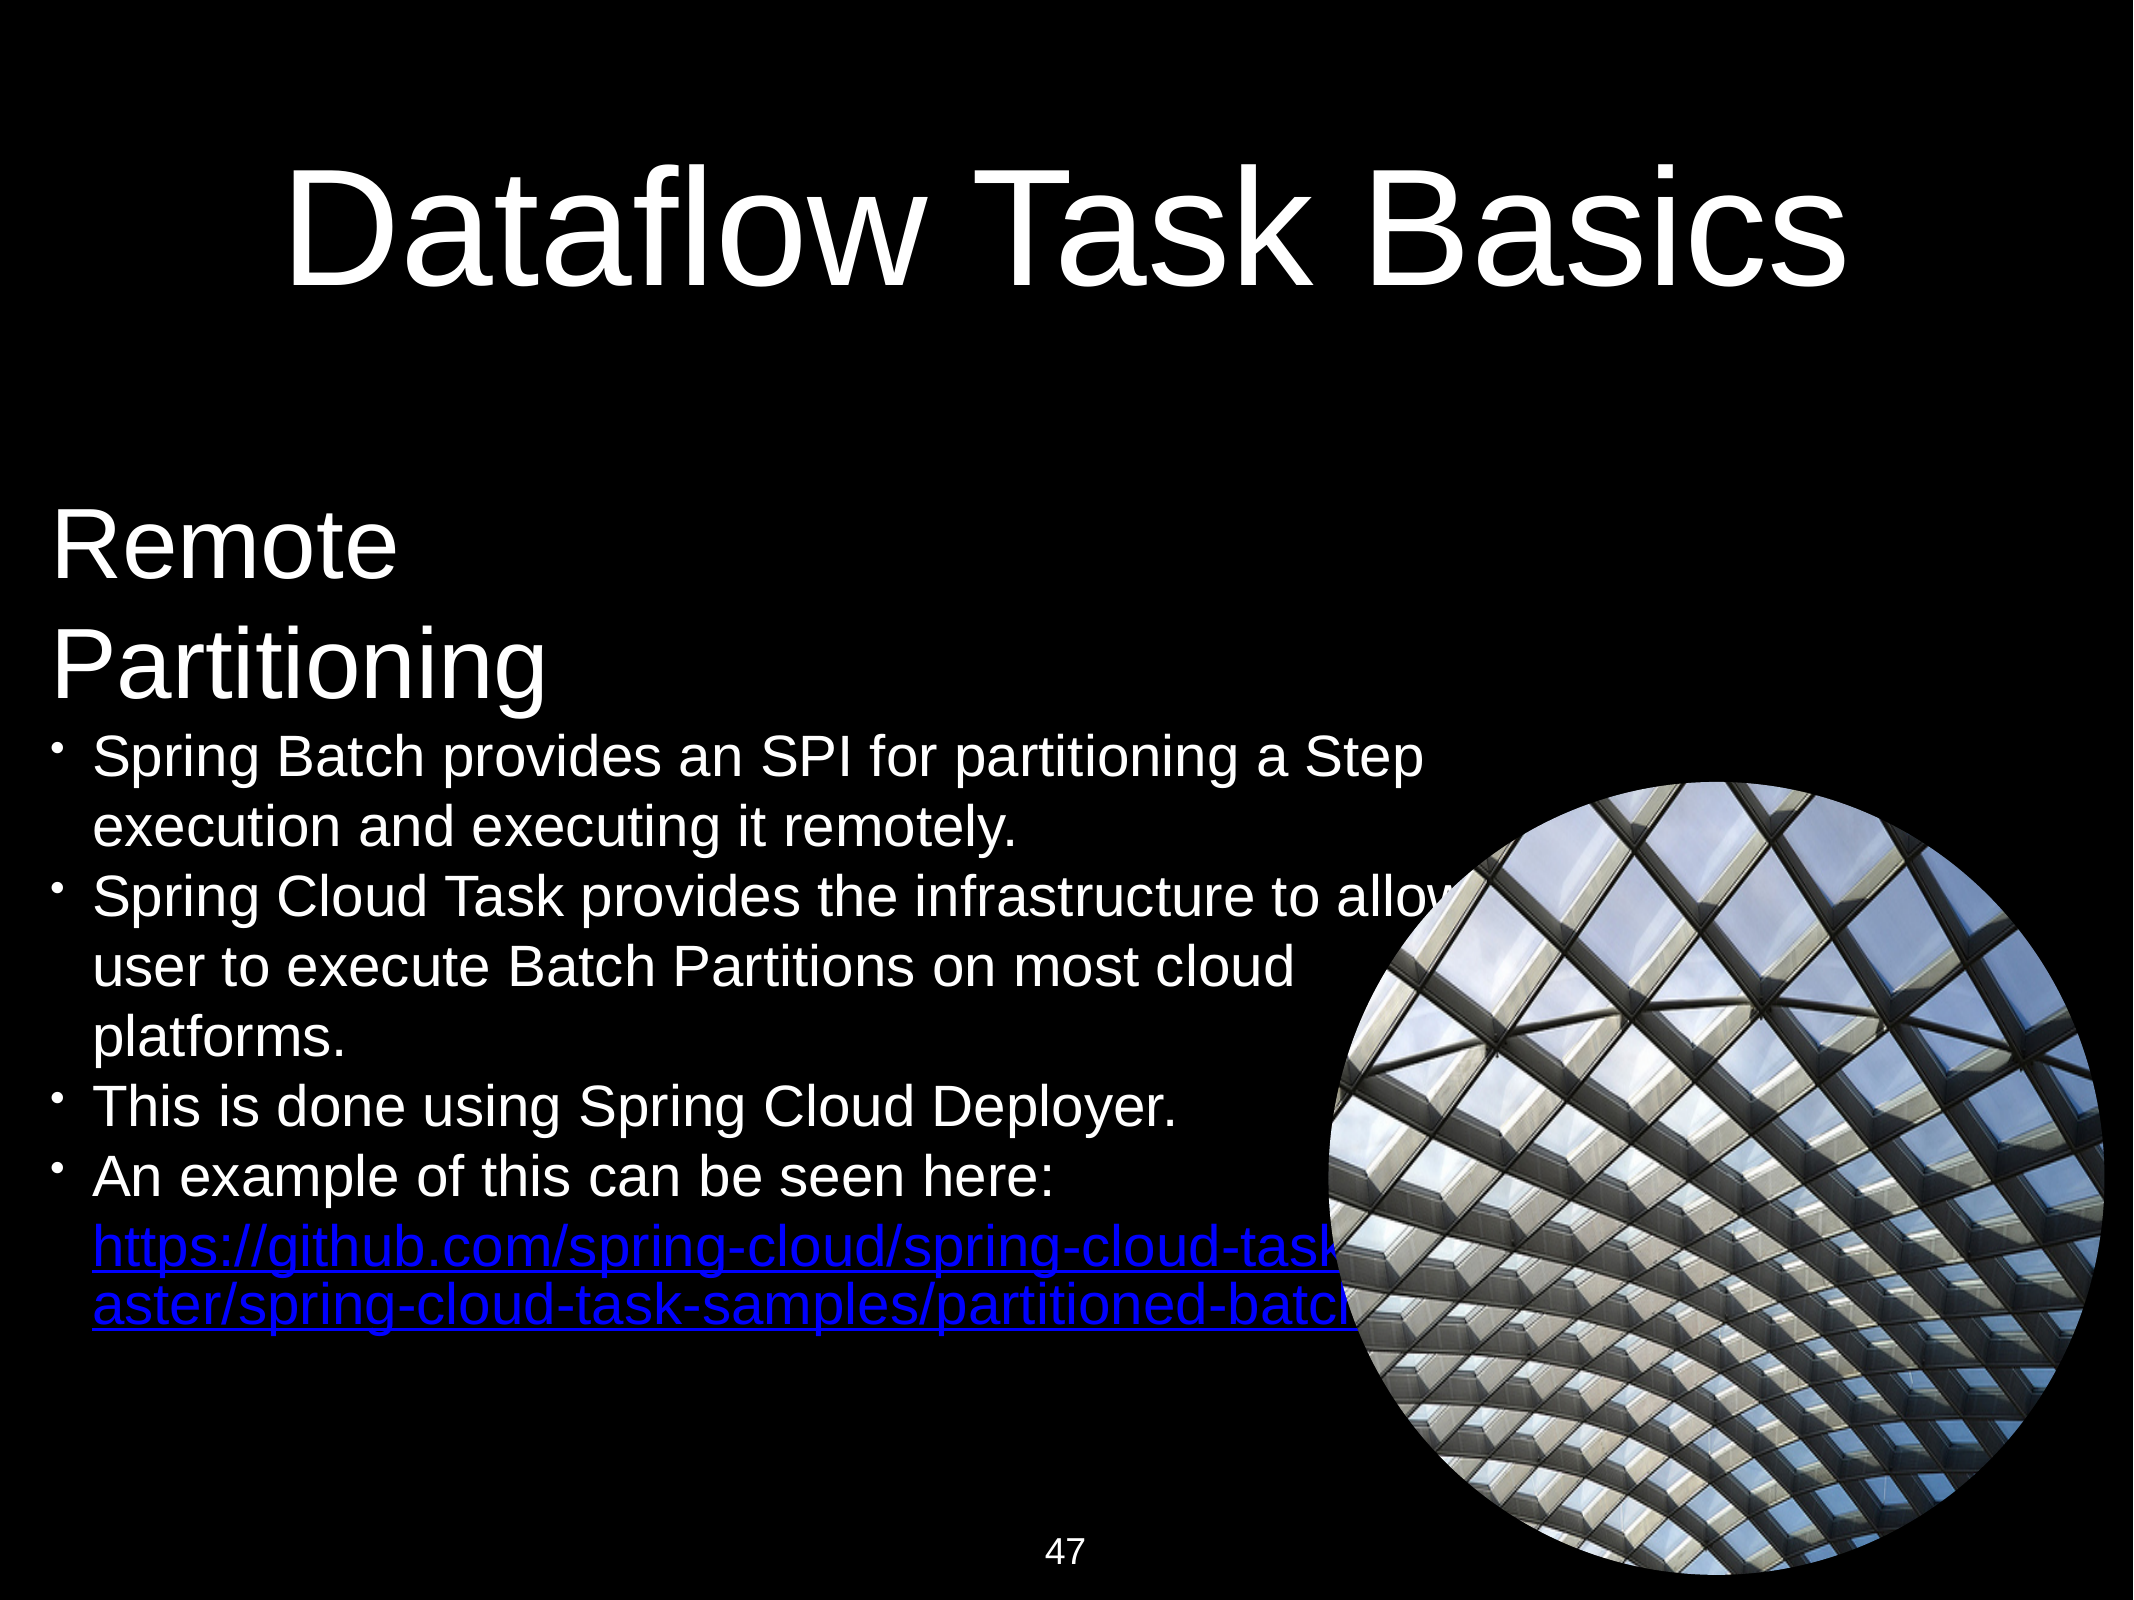

# Dataflow Task Basics
Remote
Partitioning
Spring Batch provides an SPI for partitioning a Step execution and executing it remotely.
Spring Cloud Task provides the infrastructure to allow a user to execute Batch Partitions on most cloud platforms.
This is done using Spring Cloud Deployer.
An example of this can be seen here: https://github.com/spring-cloud/spring-cloud-task/tree/master/spring-cloud-task-samples/partitioned-batch-job

47